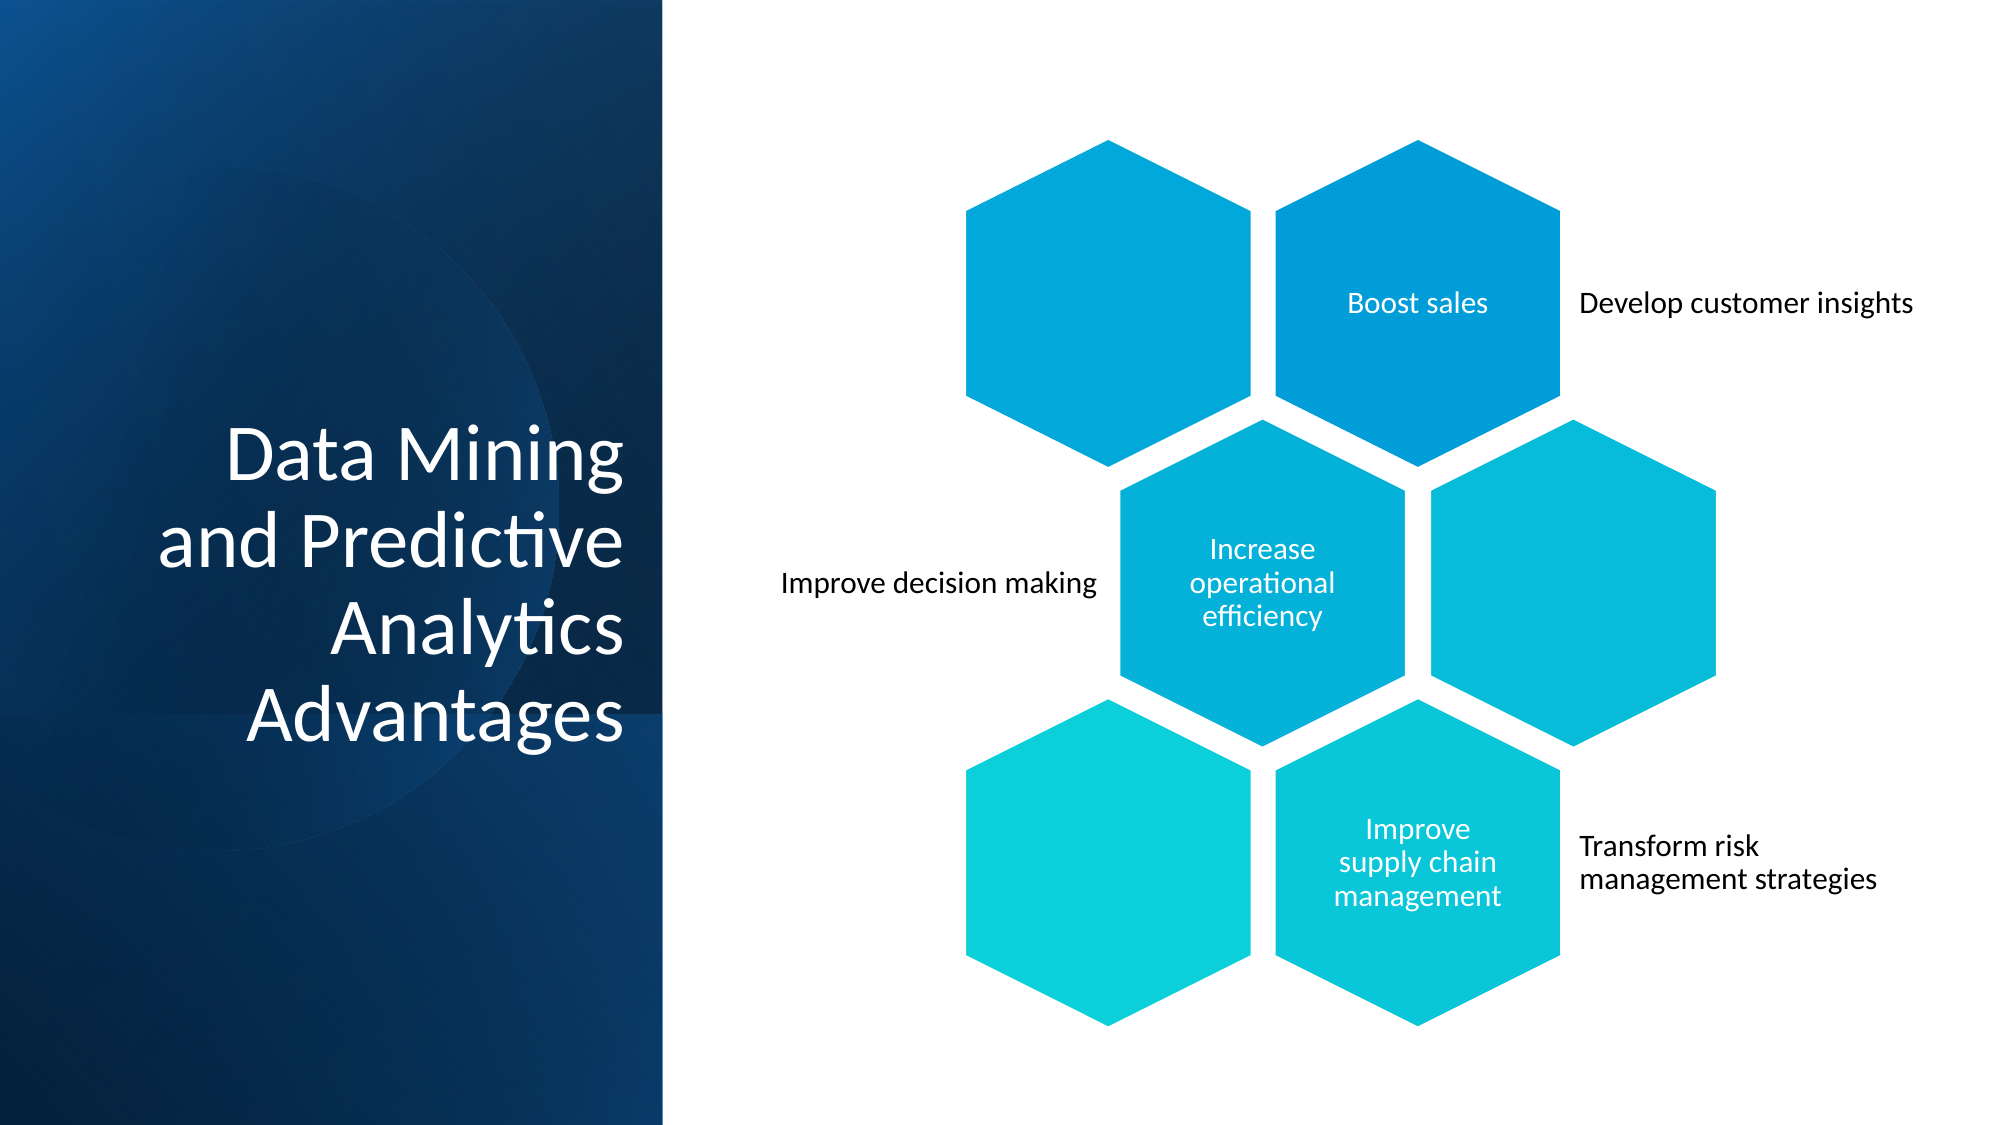

Boost sales
Develop customer insights

Increase operational efficiency
Improve decision making

Improve supply chain management
Transform risk management strategies

# Data Mining and Predictive Analytics Advantages